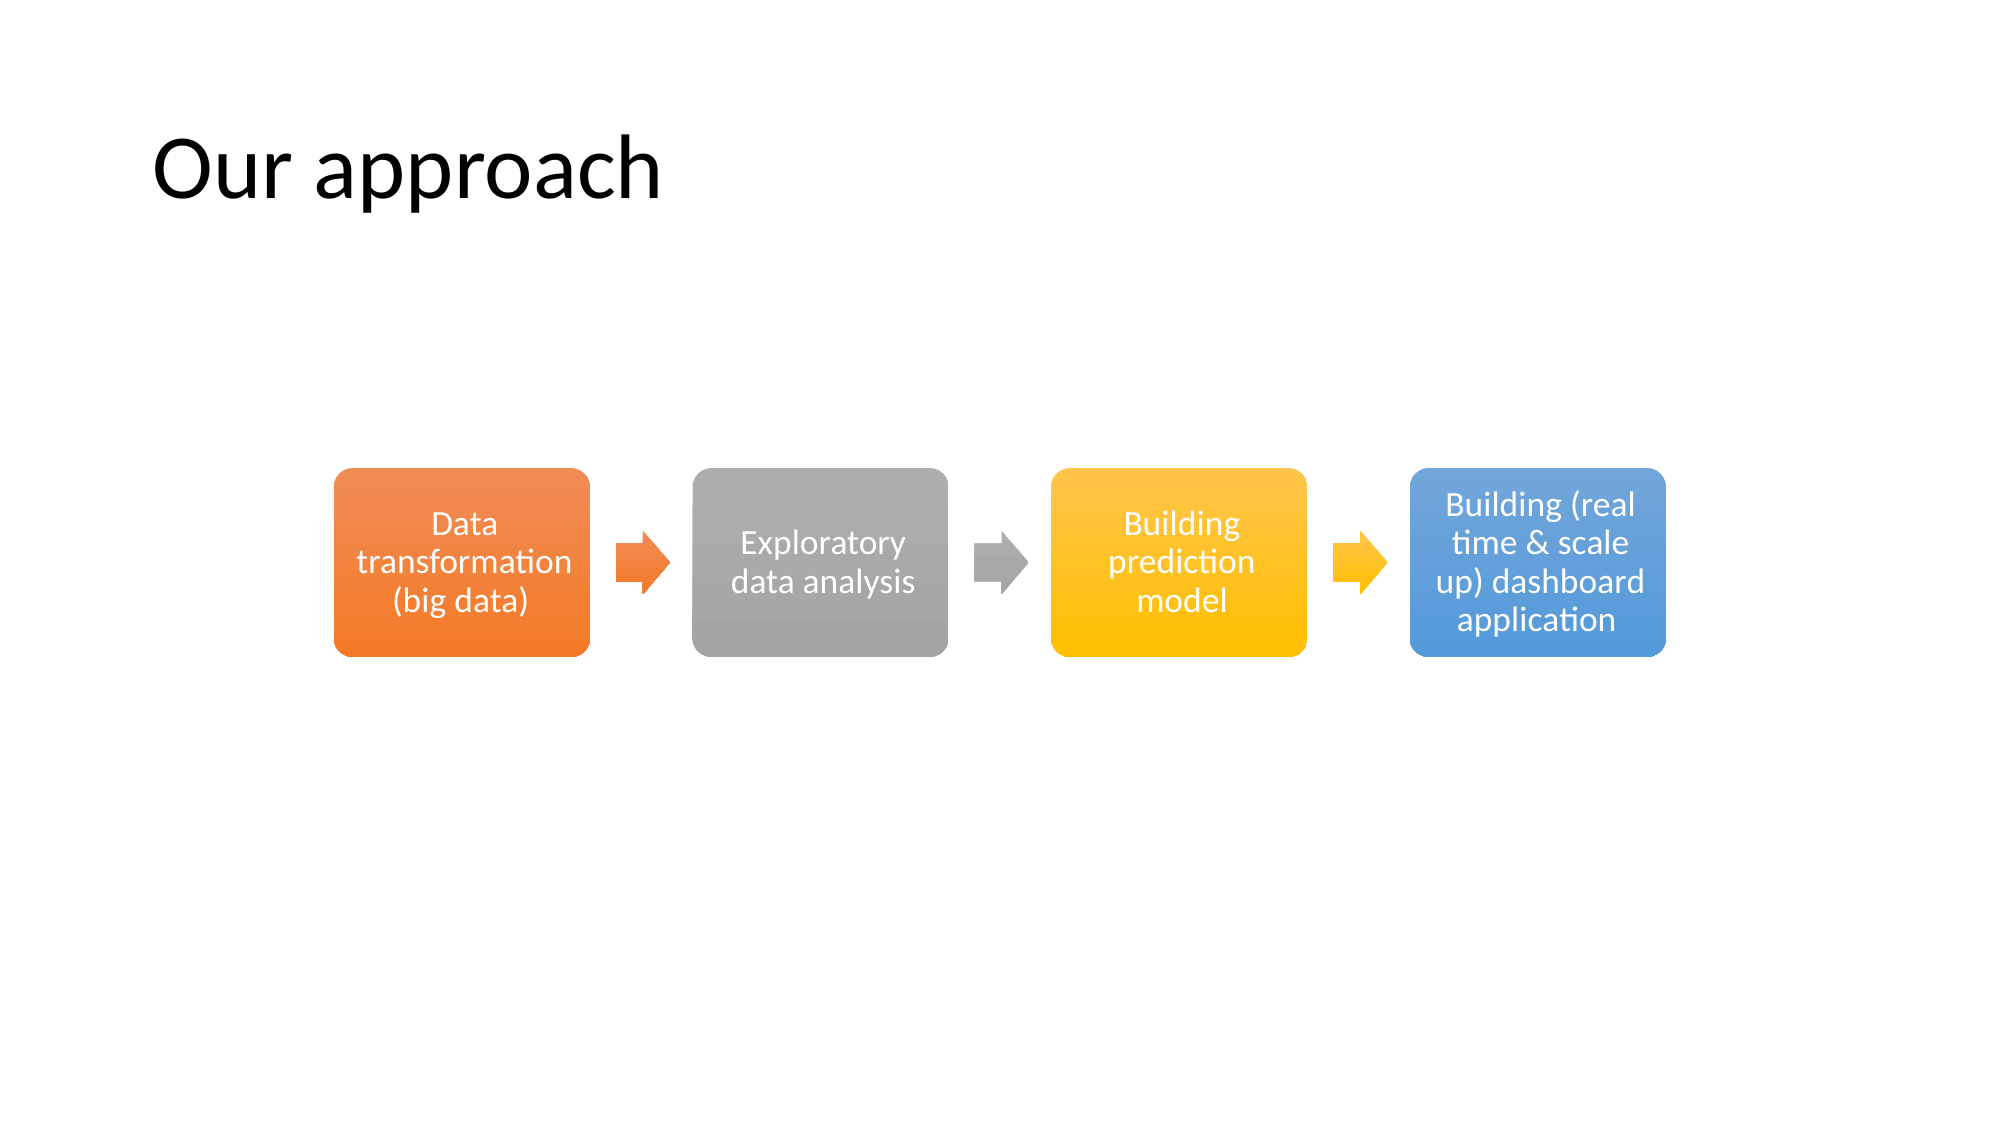

# Our approach
Data transformation (big data)

Exploratory data analysis

Building prediction model

Building (real time & scale up) dashboard application